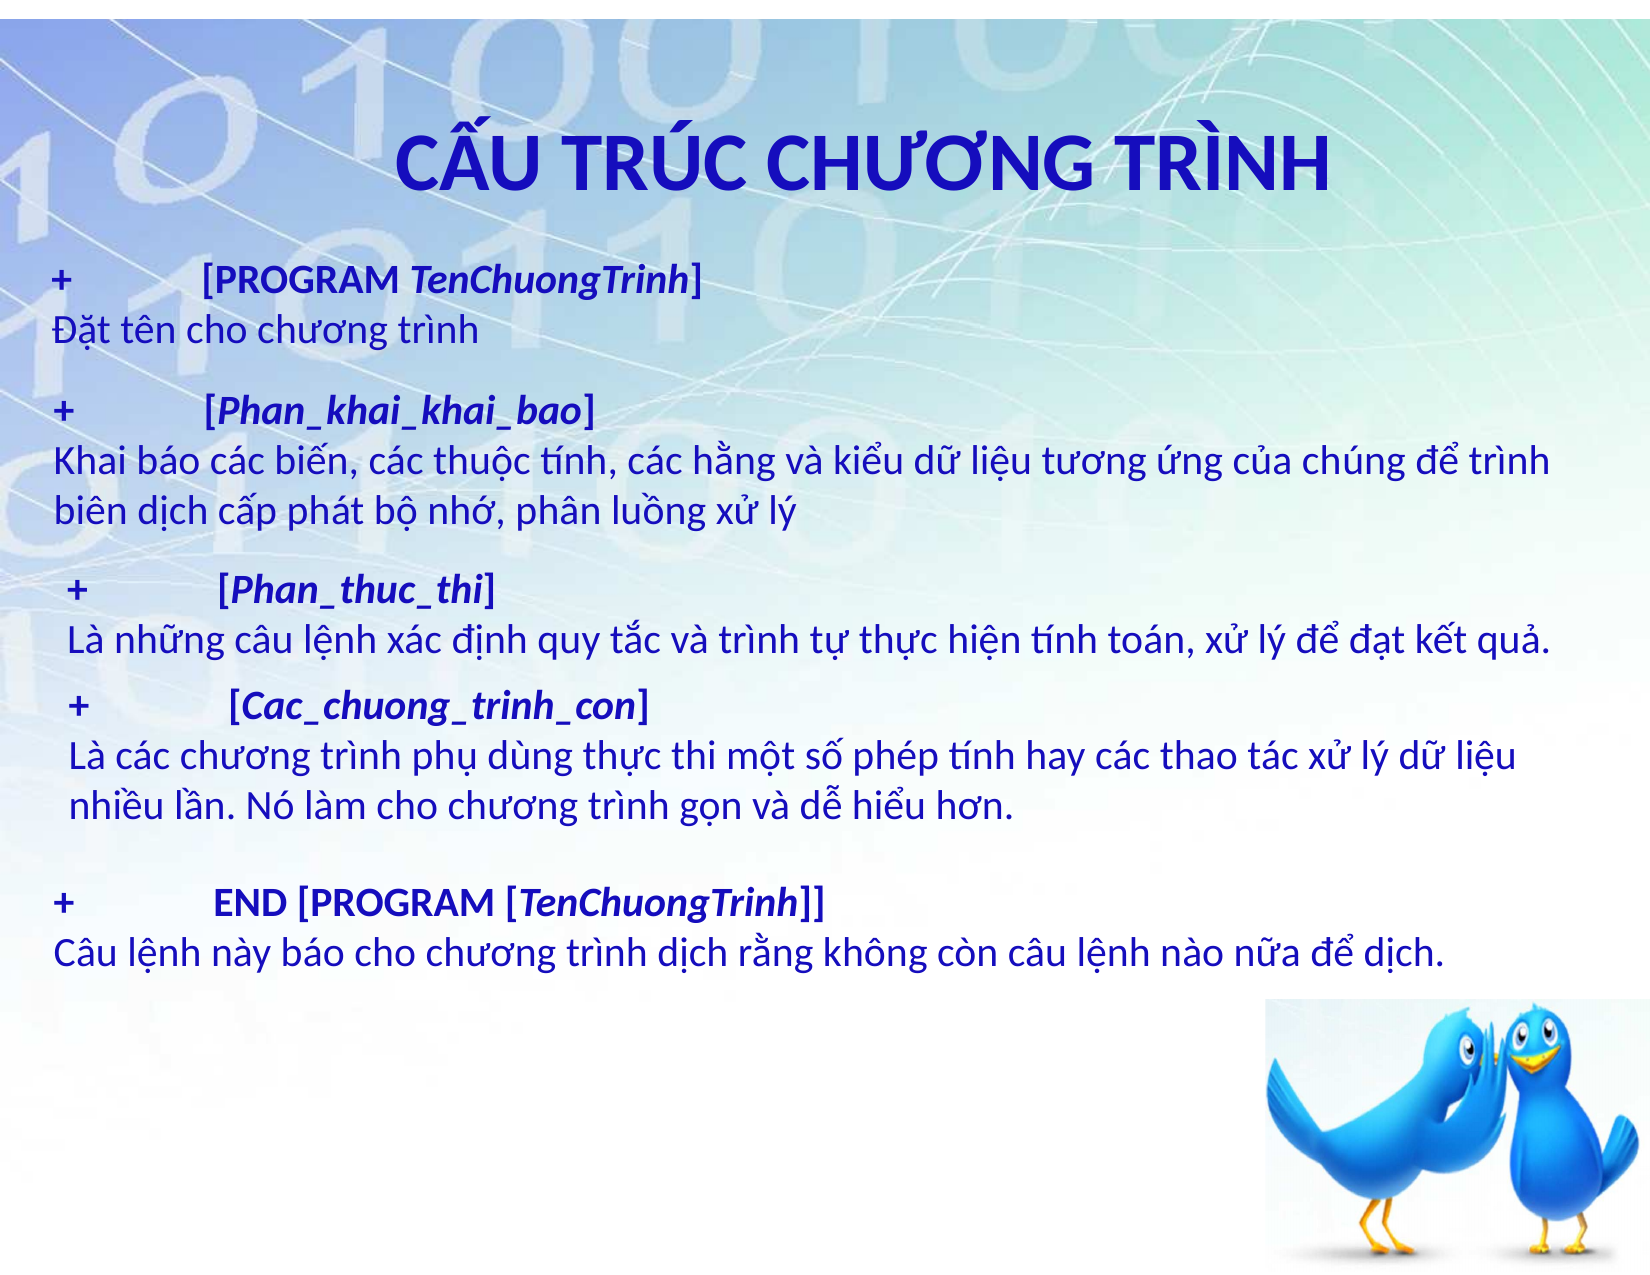

CẤU TRÚC CHƯƠNG TRÌNH
+	[PROGRAM TenChuongTrinh]
Đặt tên cho chương trình

+	[Phan_khai_khai_bao]
Khai báo các biến, các thuộc tính, các hằng và kiểu dữ liệu tương ứng của chúng để trình biên dịch cấp phát bộ nhớ, phân luồng xử lý
+	[Phan_thuc_thi]
Là những câu lệnh xác định quy tắc và trình tự thực hiện tính toán, xử lý để đạt kết quả.
+	 [Cac_chuong_trinh_con]
Là các chương trình phụ dùng thực thi một số phép tính hay các thao tác xử lý dữ liệu nhiều lần. Nó làm cho chương trình gọn và dễ hiểu hơn.

+	 END [PROGRAM [TenChuongTrinh]]
Câu lệnh này báo cho chương trình dịch rằng không còn câu lệnh nào nữa để dịch.